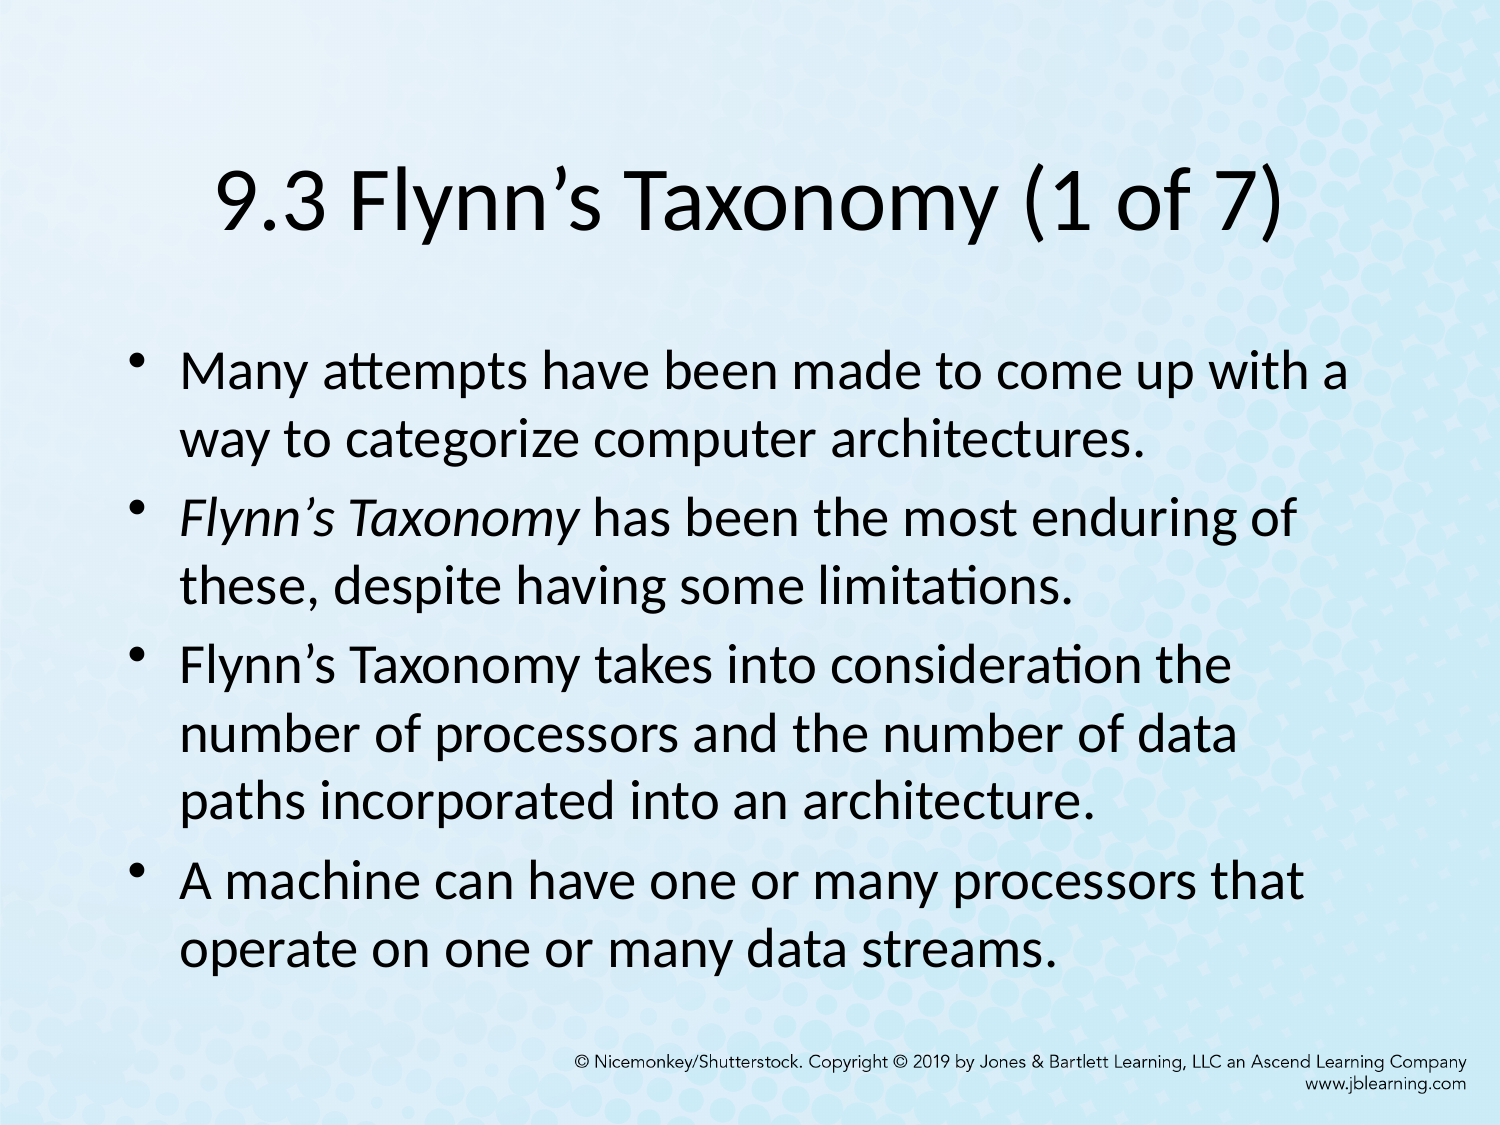

# 9.3 Flynn’s Taxonomy (1 of 7)
Many attempts have been made to come up with a way to categorize computer architectures.
Flynn’s Taxonomy has been the most enduring of these, despite having some limitations.
Flynn’s Taxonomy takes into consideration the number of processors and the number of data paths incorporated into an architecture.
A machine can have one or many processors that operate on one or many data streams.